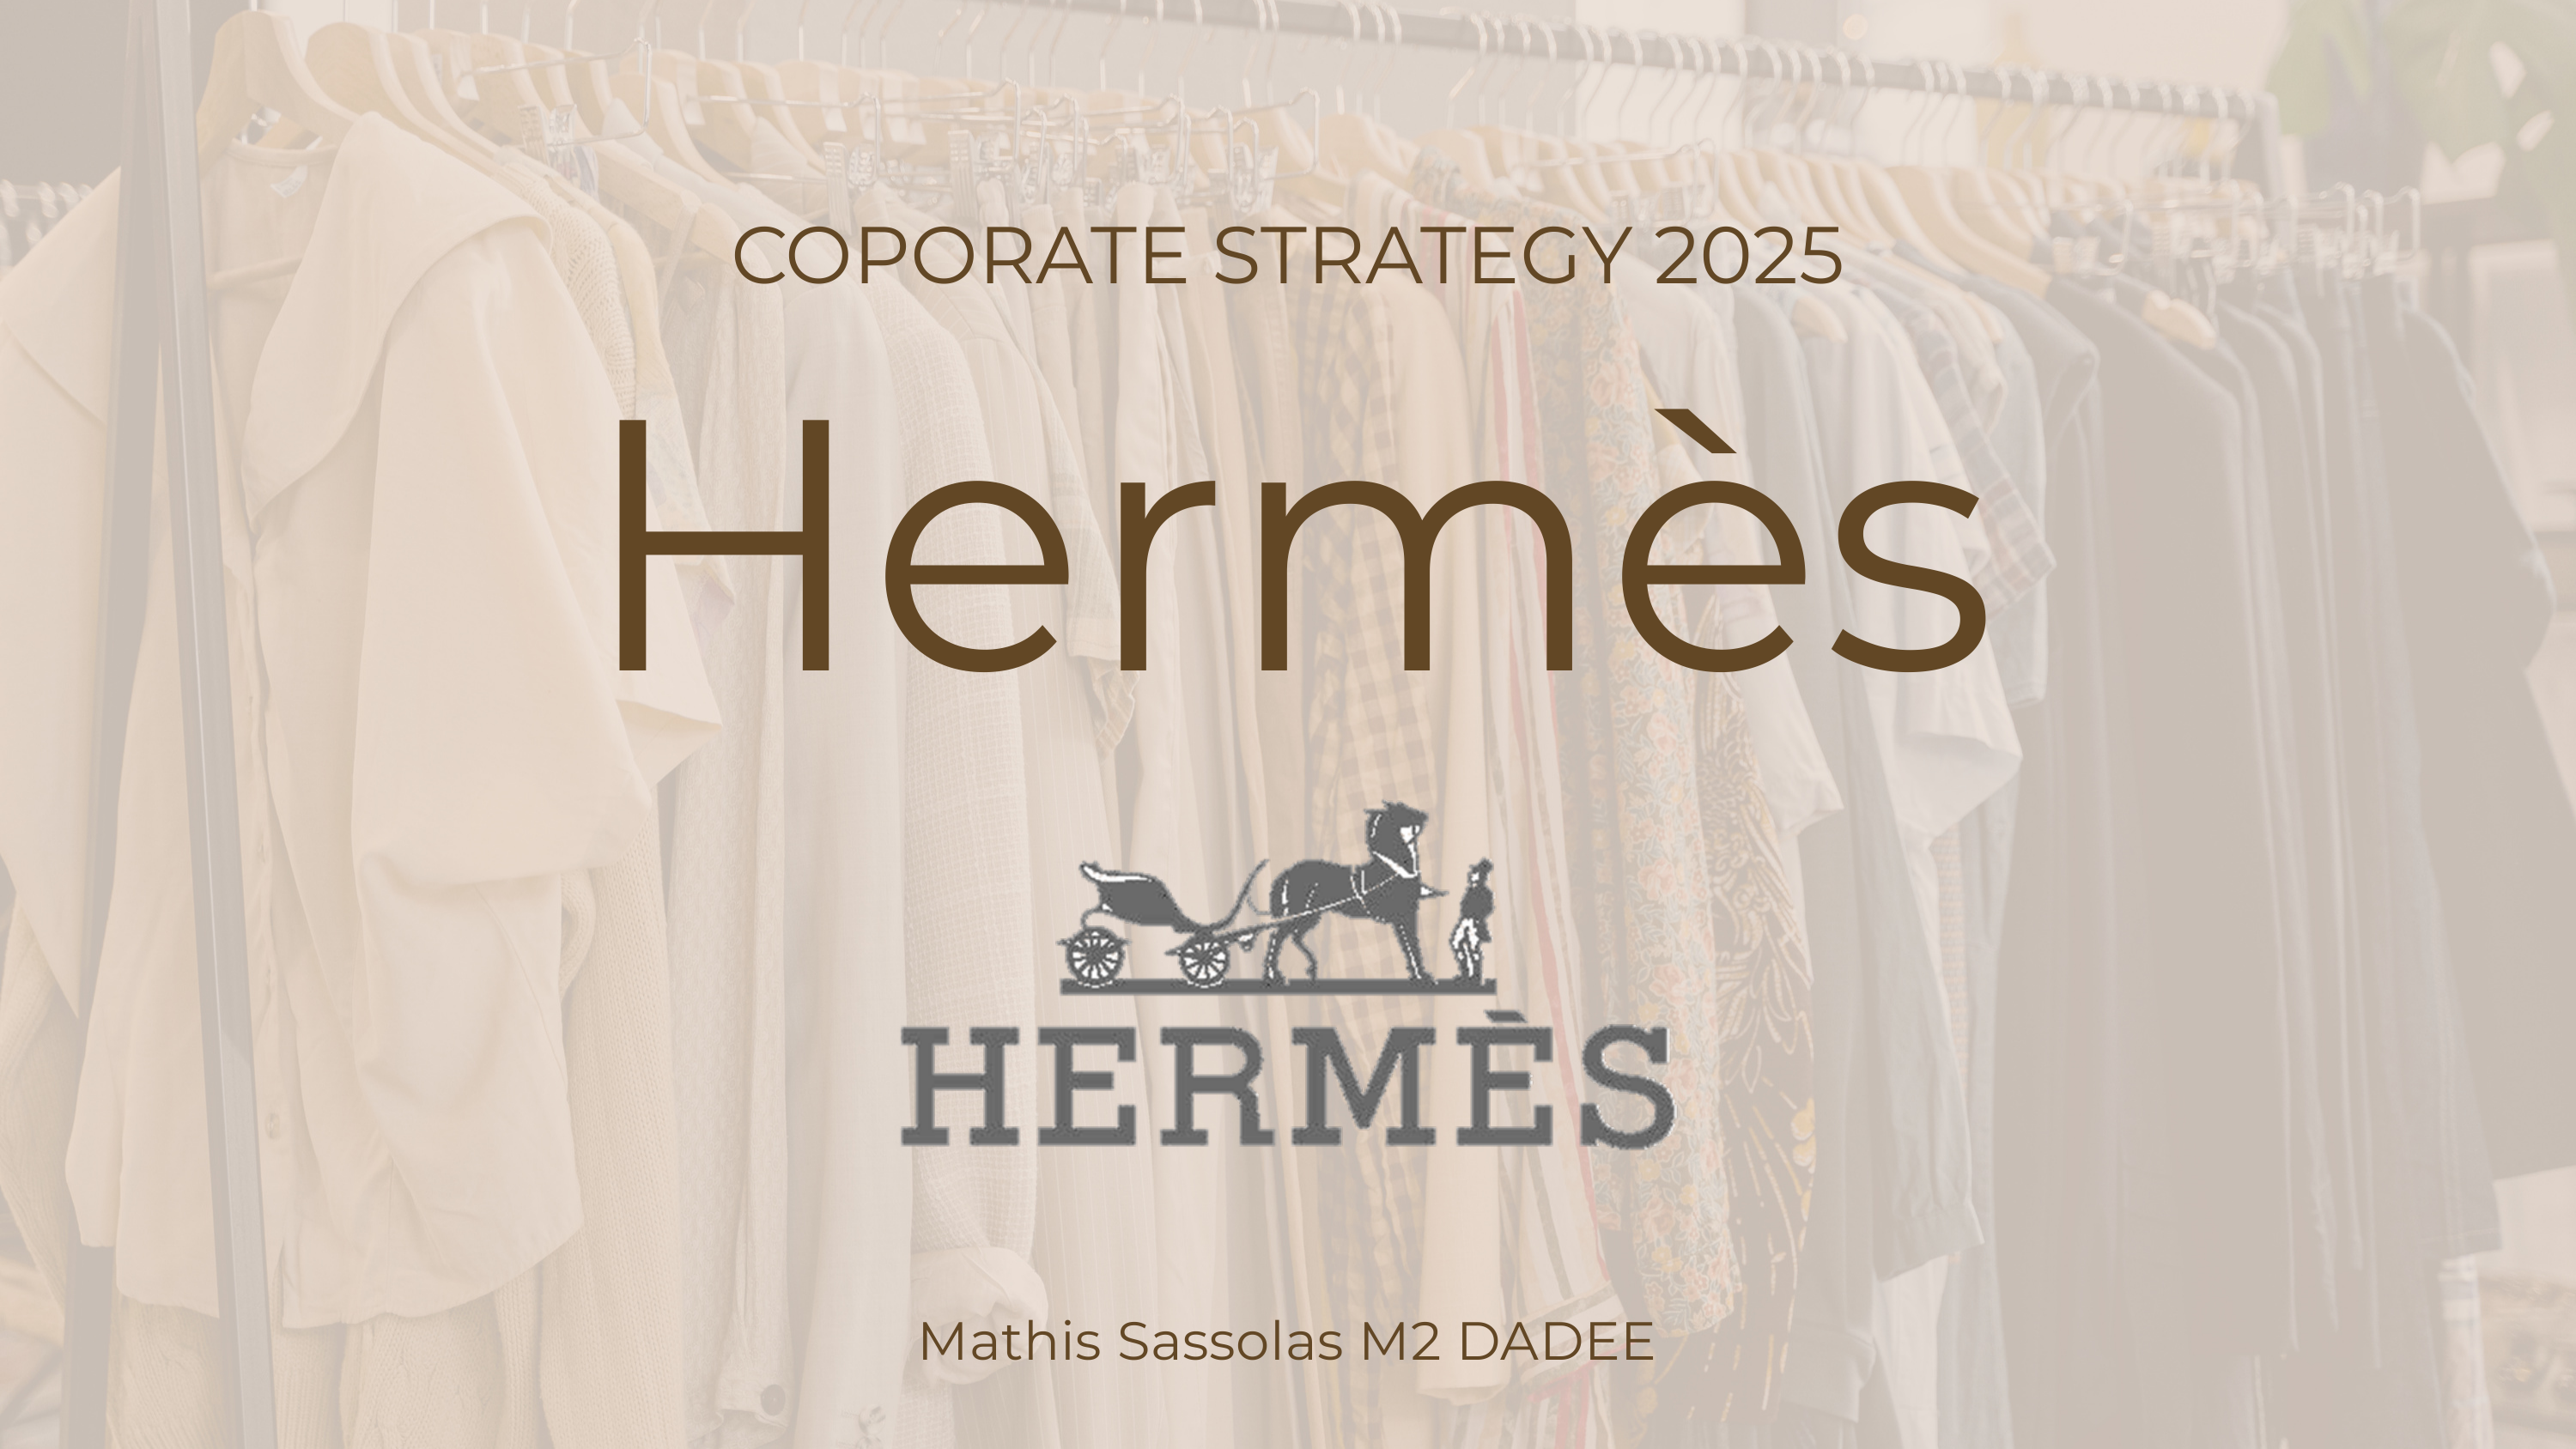

COPORATE STRATEGY 2025
Hermès

Mathis Sassolas M2 DADEE